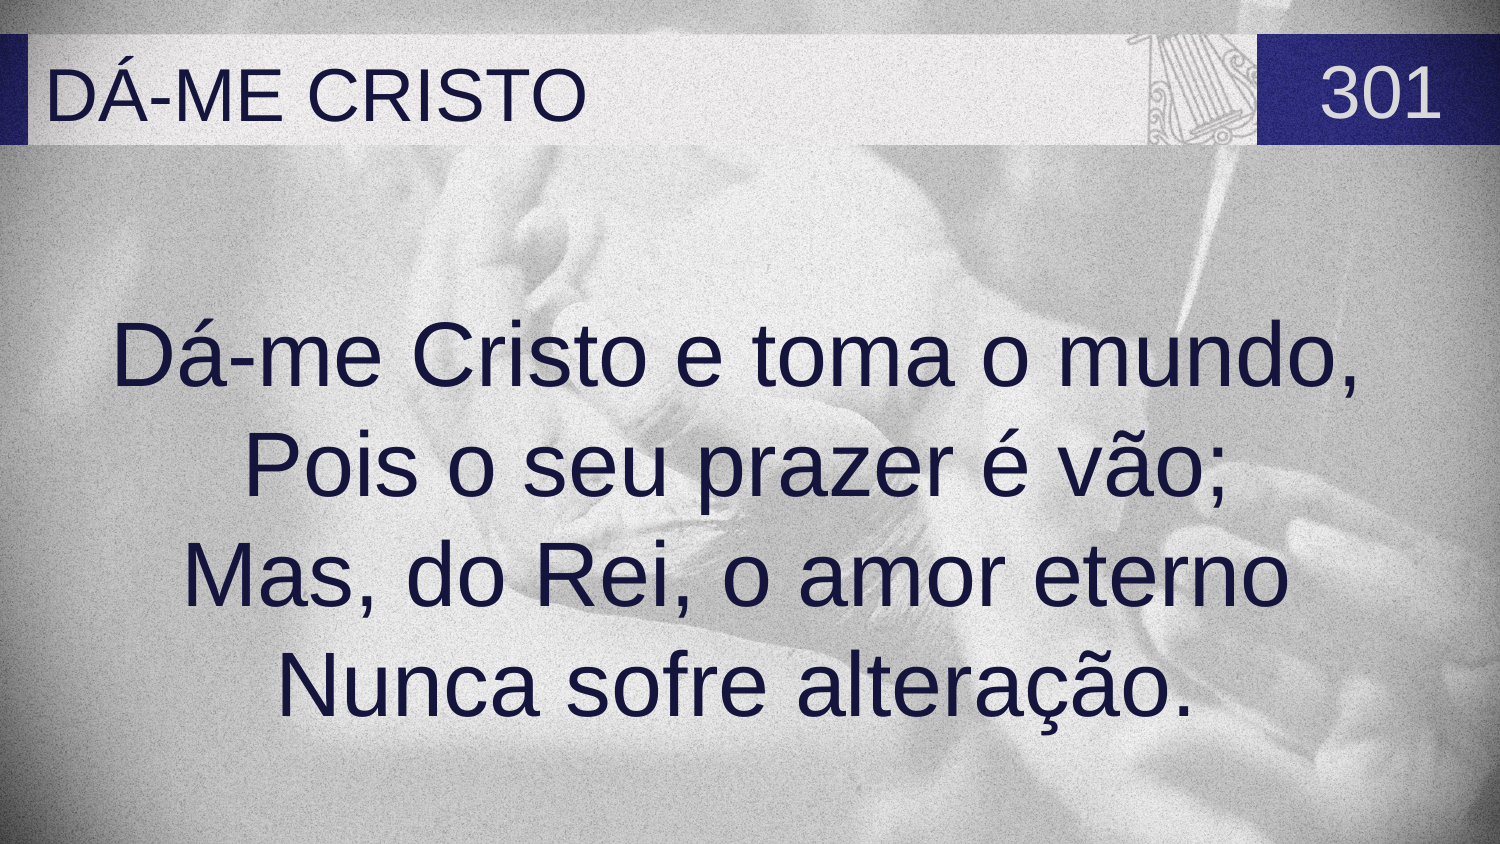

# DÁ-ME CRISTO
301
Dá-me Cristo e toma o mundo,
Pois o seu prazer é vão;
Mas, do Rei, o amor eterno
Nunca sofre alteração.